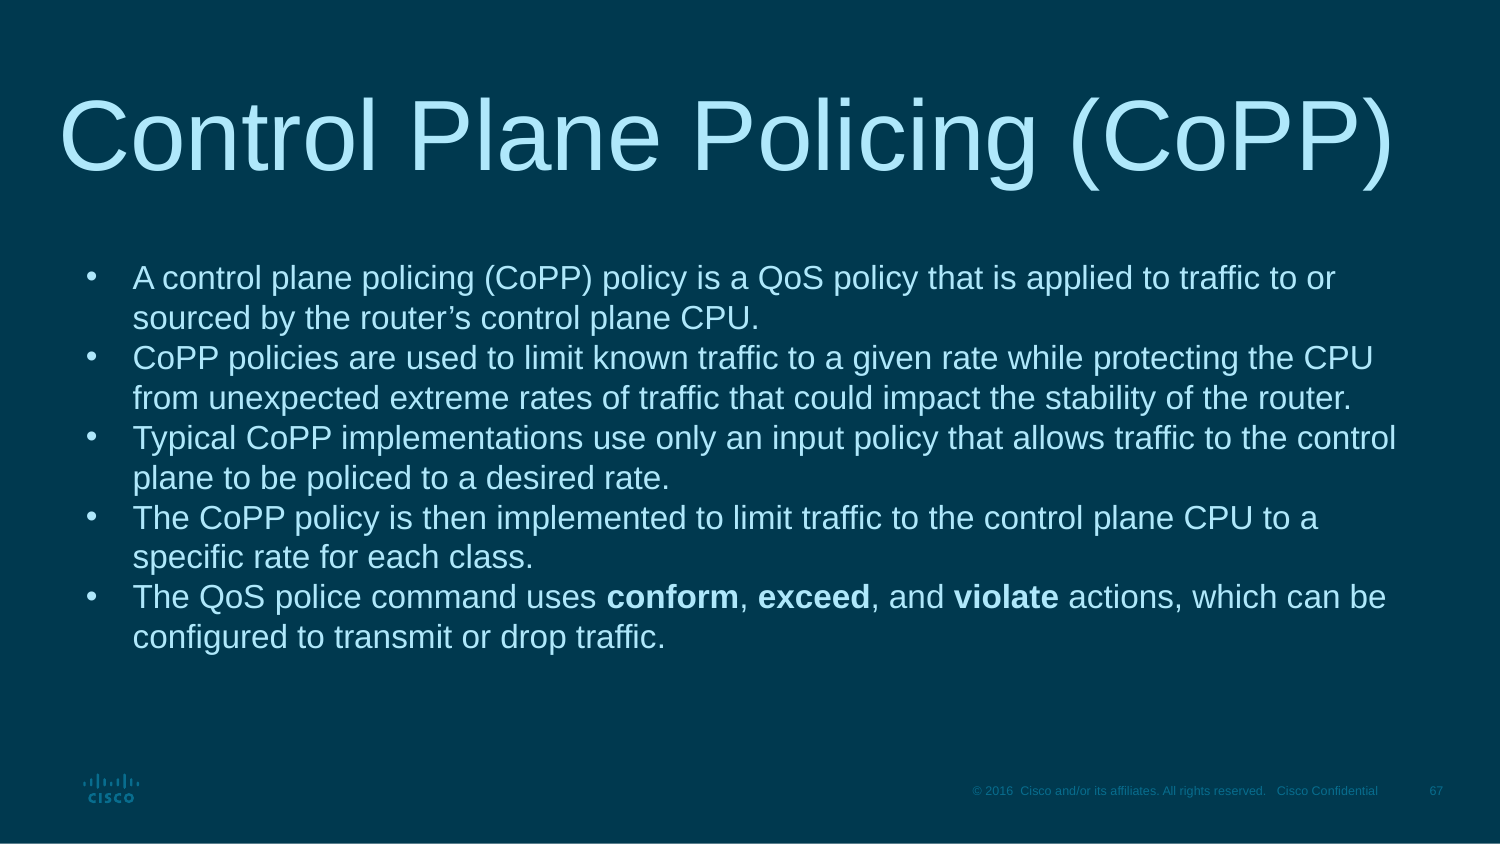

# Control Plane Policing (CoPP)
A control plane policing (CoPP) policy is a QoS policy that is applied to traffic to or sourced by the router’s control plane CPU.
CoPP policies are used to limit known traffic to a given rate while protecting the CPU from unexpected extreme rates of traffic that could impact the stability of the router.
Typical CoPP implementations use only an input policy that allows traffic to the control plane to be policed to a desired rate.
The CoPP policy is then implemented to limit traffic to the control plane CPU to a specific rate for each class.
The QoS police command uses conform, exceed, and violate actions, which can be configured to transmit or drop traffic.